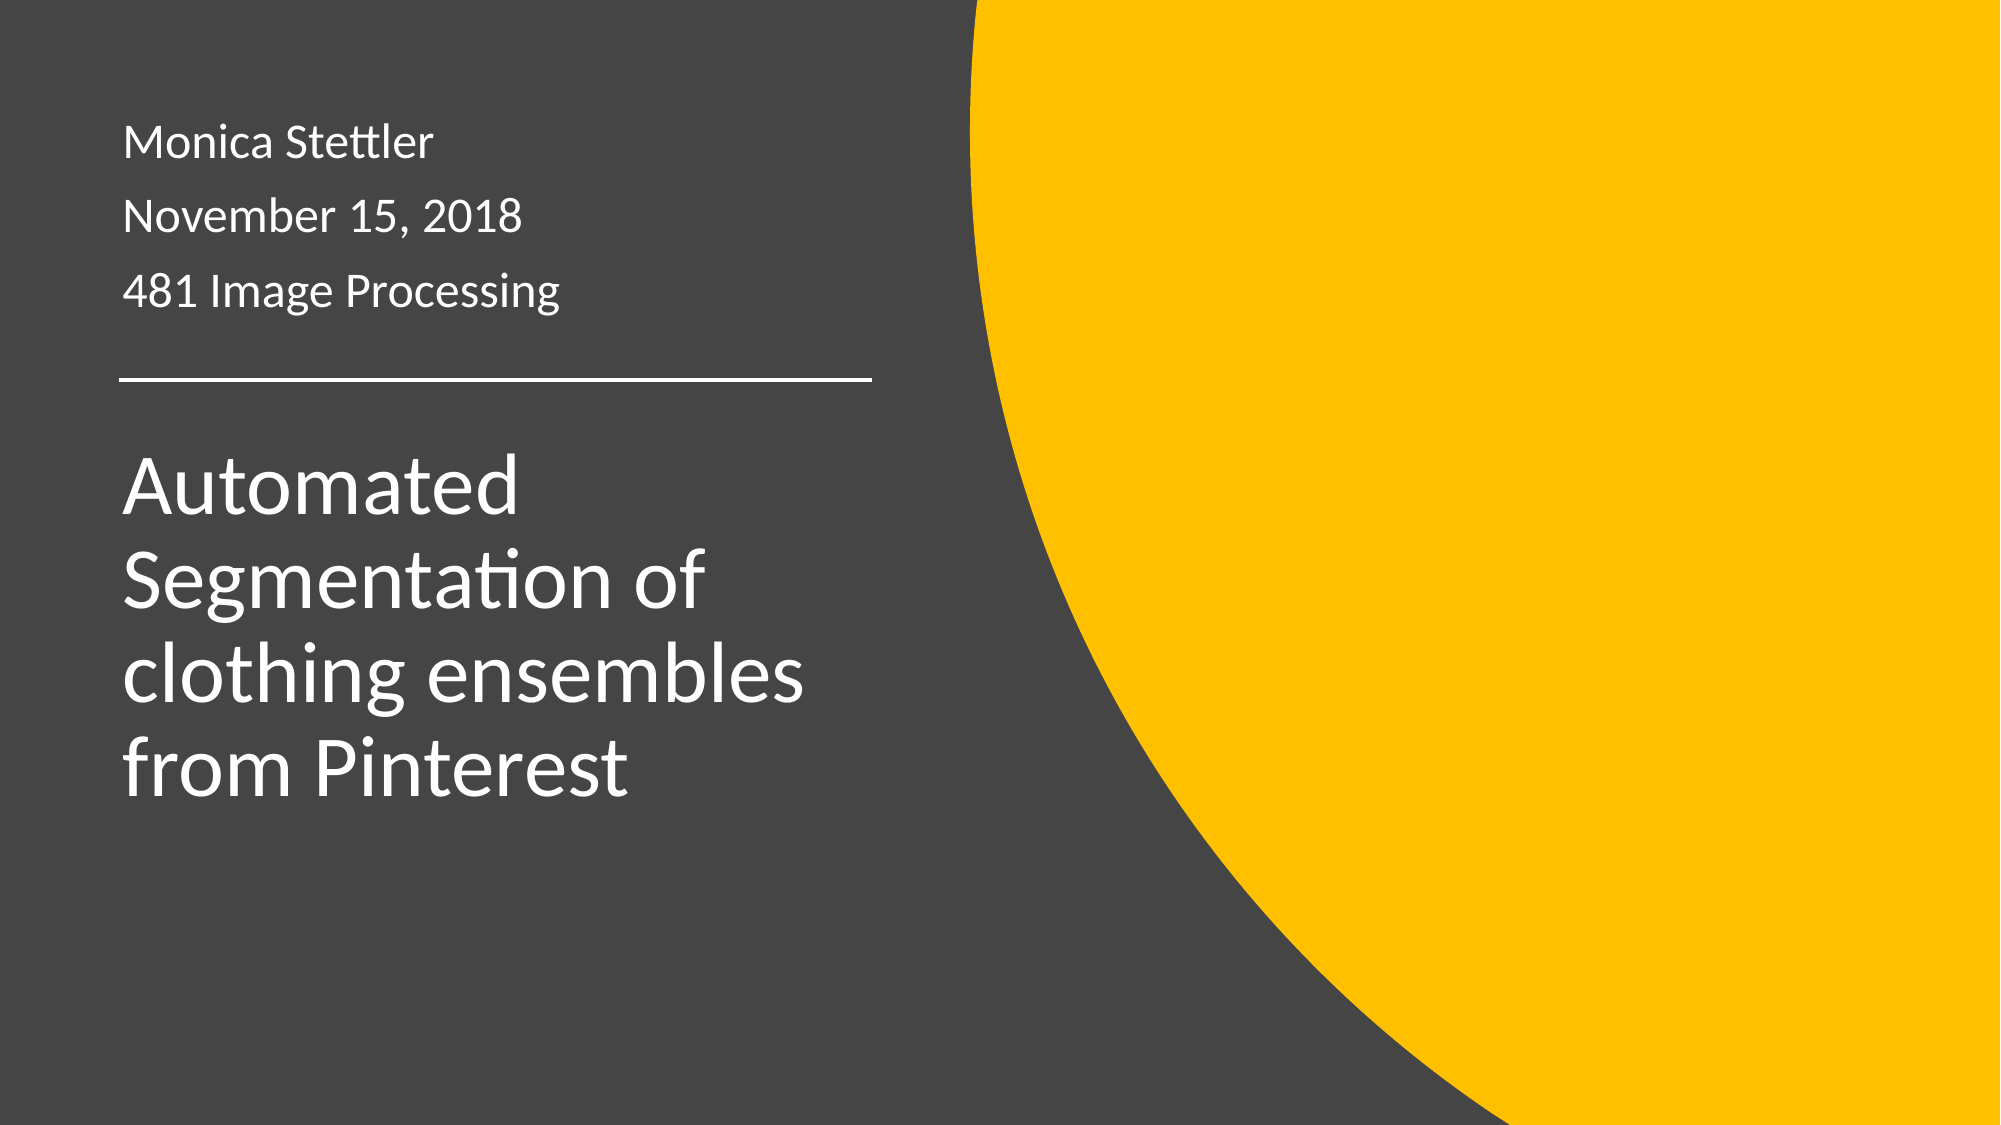

Monica Stettler
November 15, 2018
481 Image Processing
# Automated Segmentation of clothing ensembles from Pinterest